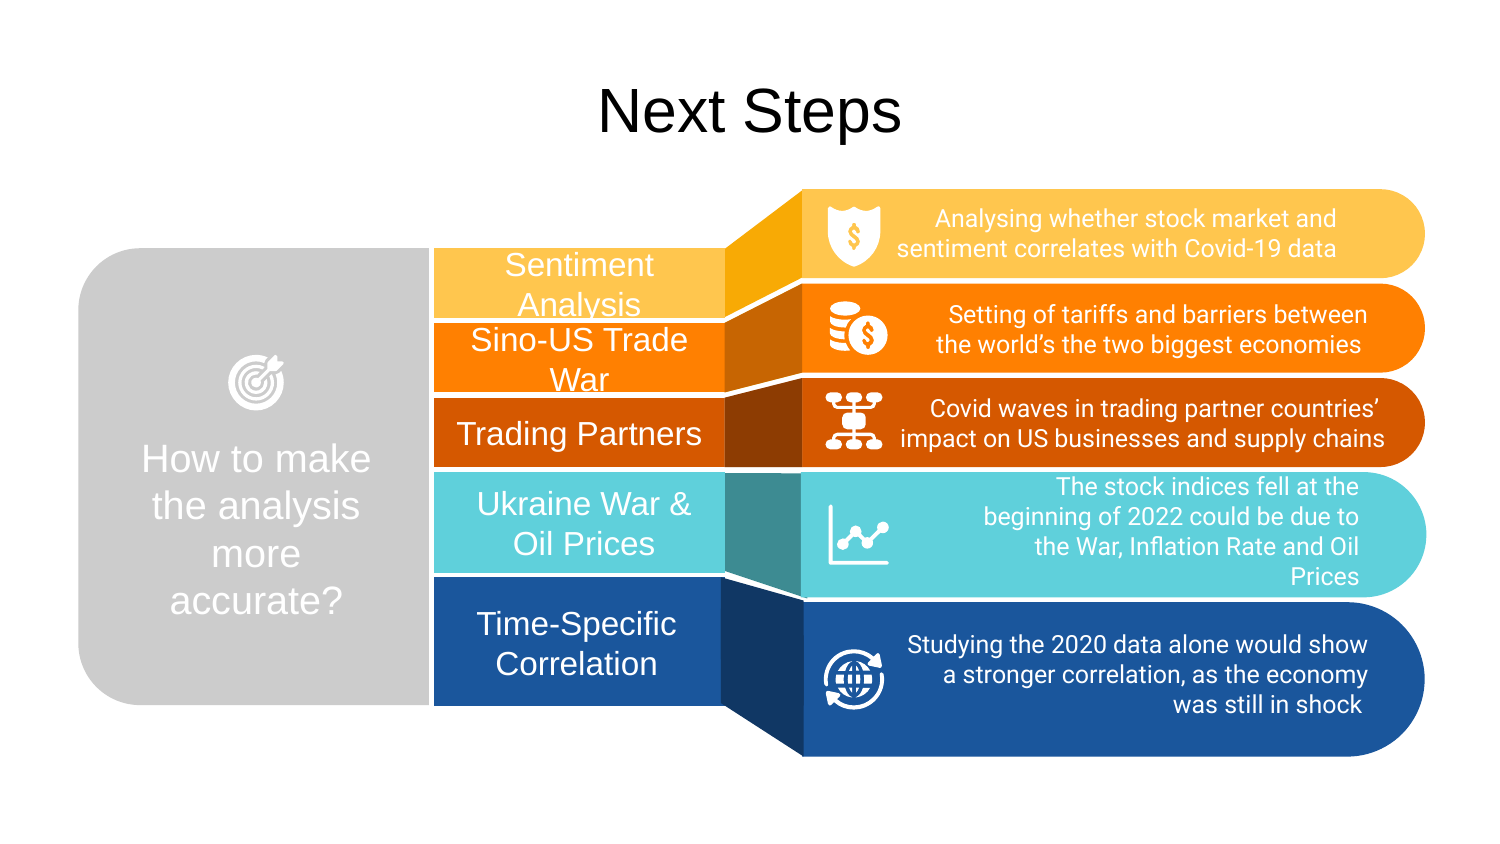

# Next Steps

Analysing whether stock market and  sentiment correlates with Covid-19 data

Sentiment Analysis

Setting of tariffs and barriers between the world’s the two biggest economies

Sino-US Trade War

Covid waves in trading partner countries’  impact on US businesses and supply chains

Trading Partners
How to make the analysis more accurate?

The stock indices fell at the beginning of 2022 could be due to the War, Inflation Rate and Oil Prices
Ukraine War & Oil Prices

Studying the 2020 data alone would show a stronger correlation, as the economy was still in shock

Time-Specific Correlation